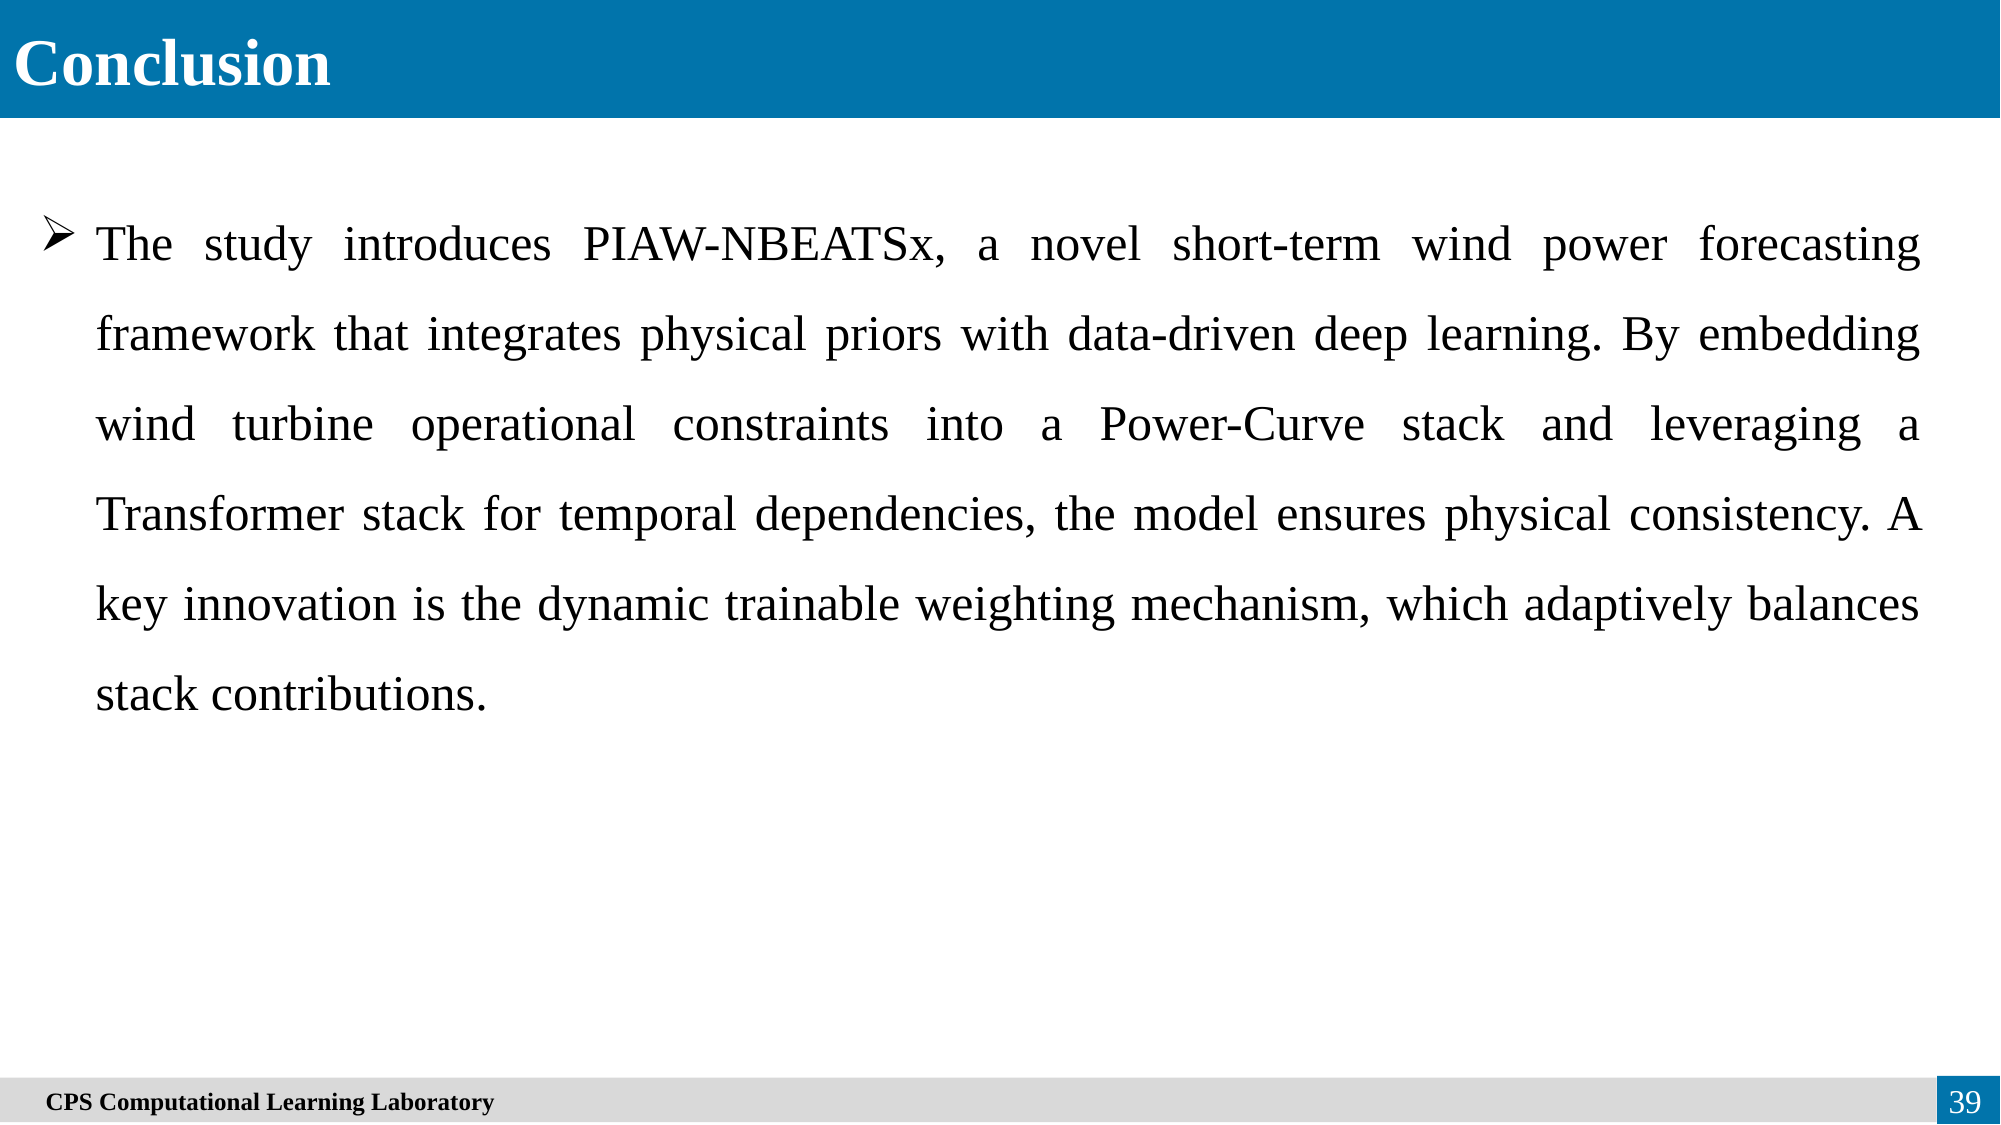

Conclusion
The study introduces PIAW-NBEATSx, a novel short-term wind power forecasting framework that integrates physical priors with data-driven deep learning. By embedding wind turbine operational constraints into a Power-Curve stack and leveraging a Transformer stack for temporal dependencies, the model ensures physical consistency. A key innovation is the dynamic trainable weighting mechanism, which adaptively balances stack contributions.
39
　CPS Computational Learning Laboratory